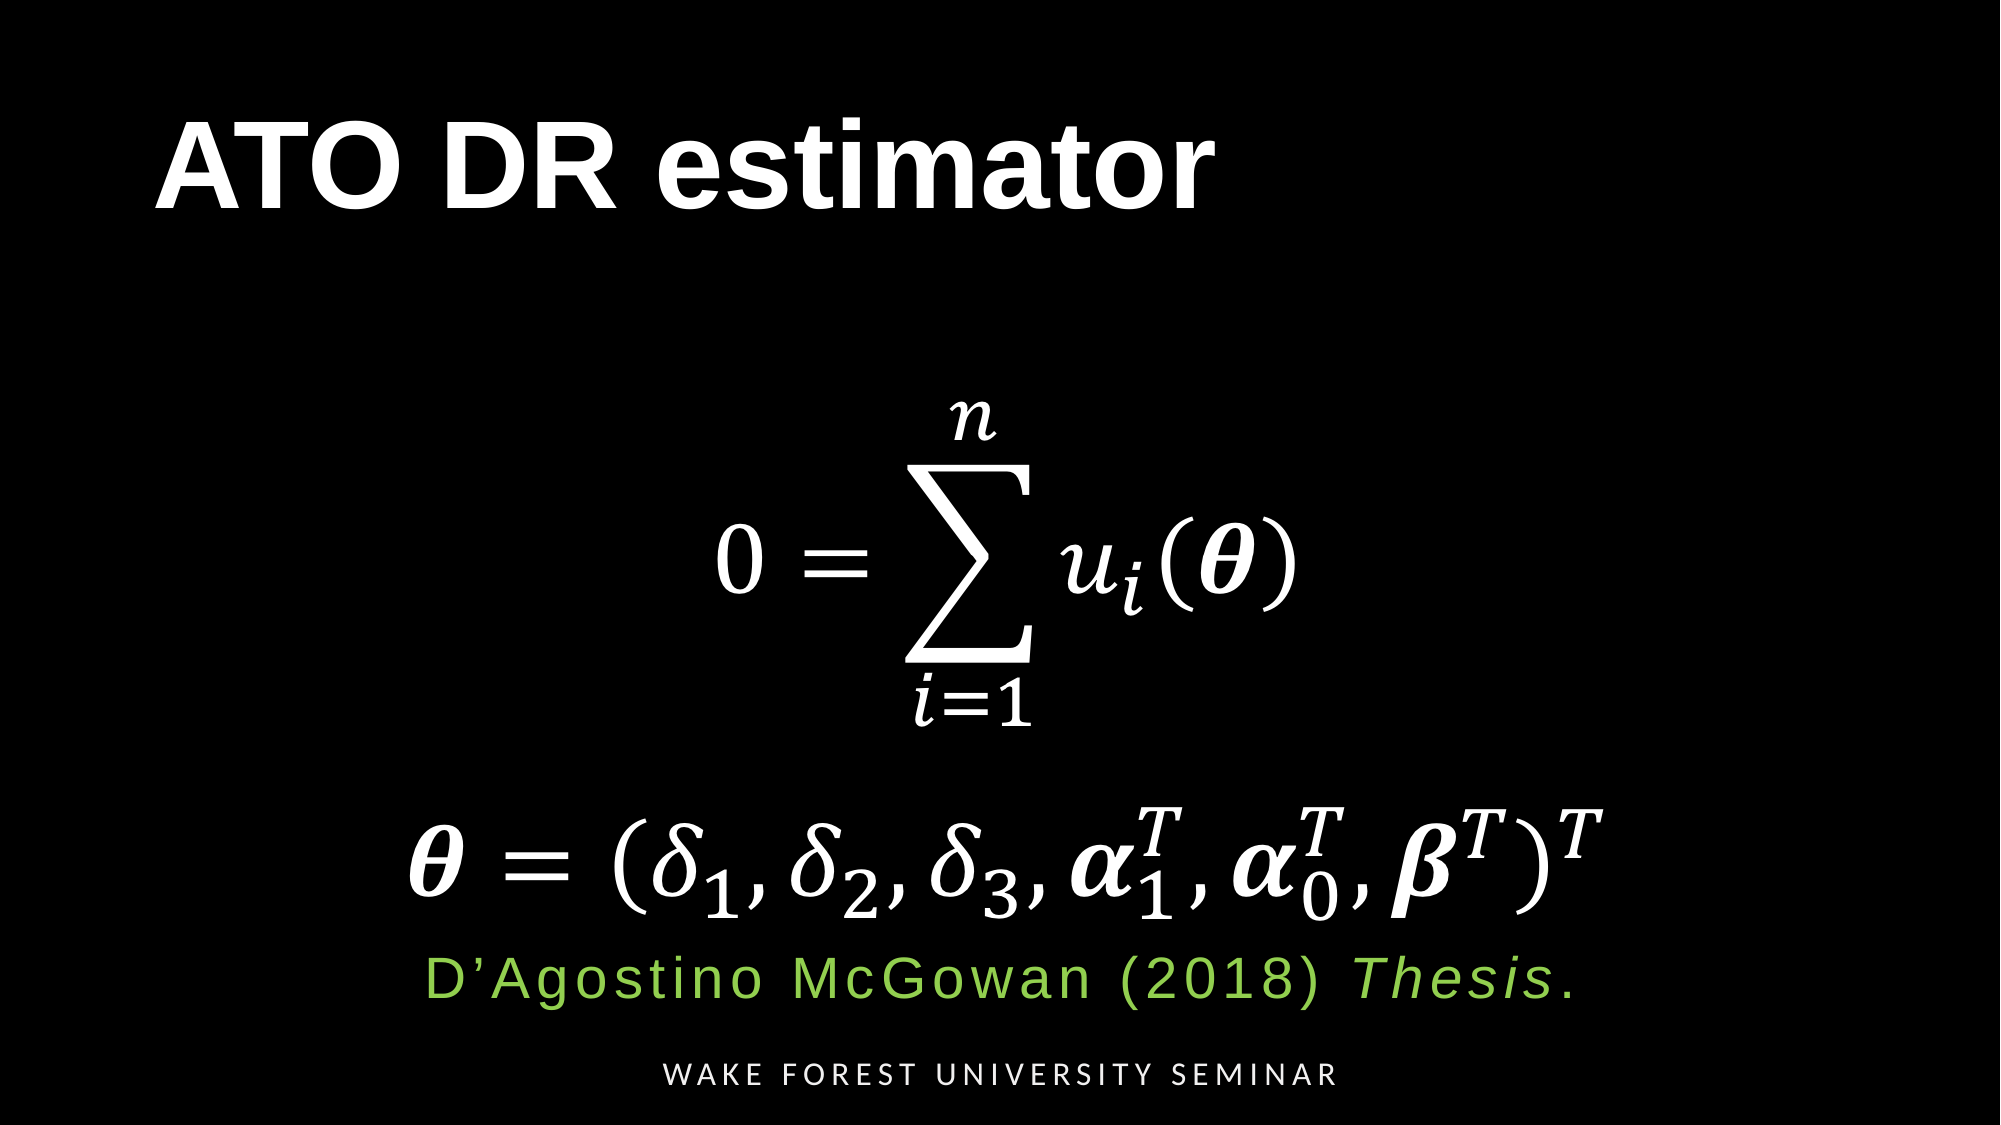

# ATO DR estimator

D’Agostino McGowan (2018) Thesis.